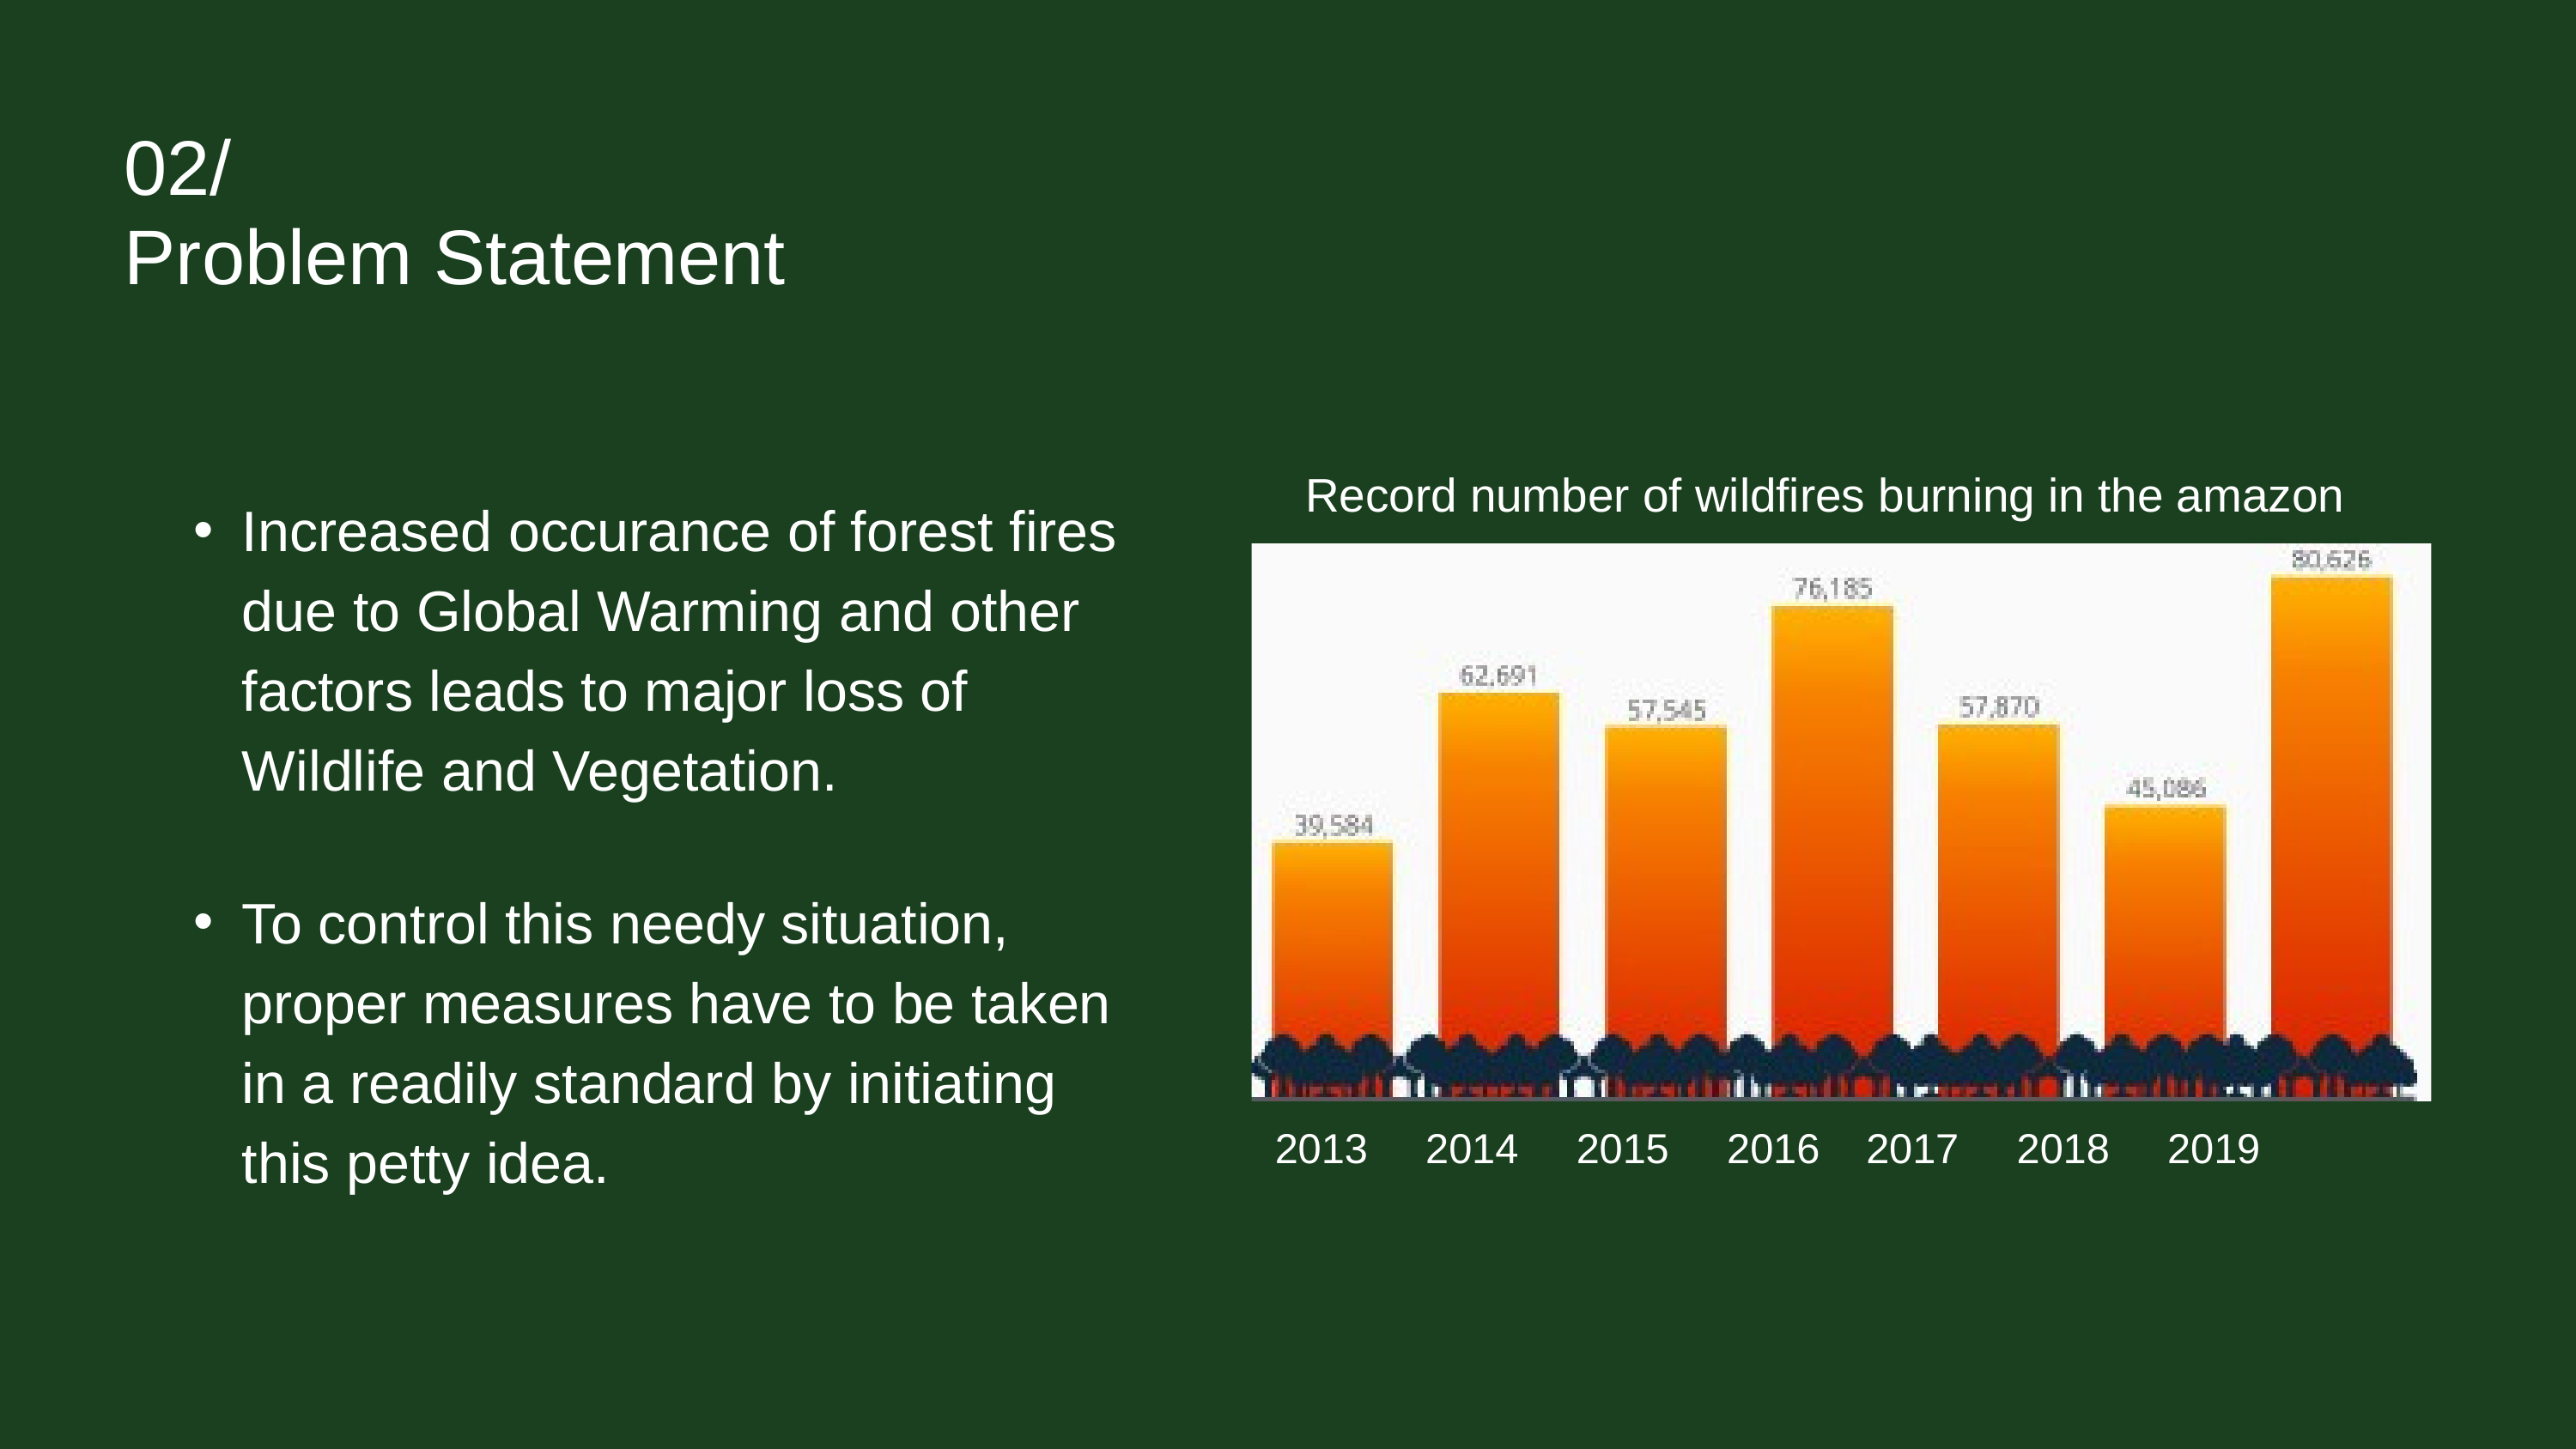

02/
Problem Statement
Record number of wildfires burning in the amazon
Increased occurance of forest fires due to Global Warming and other factors leads to major loss of Wildlife and Vegetation.

To control this needy situation, proper measures have to be taken in a readily standard by initiating this petty idea.

  2013     2014     2015     2016    2017     2018     2019